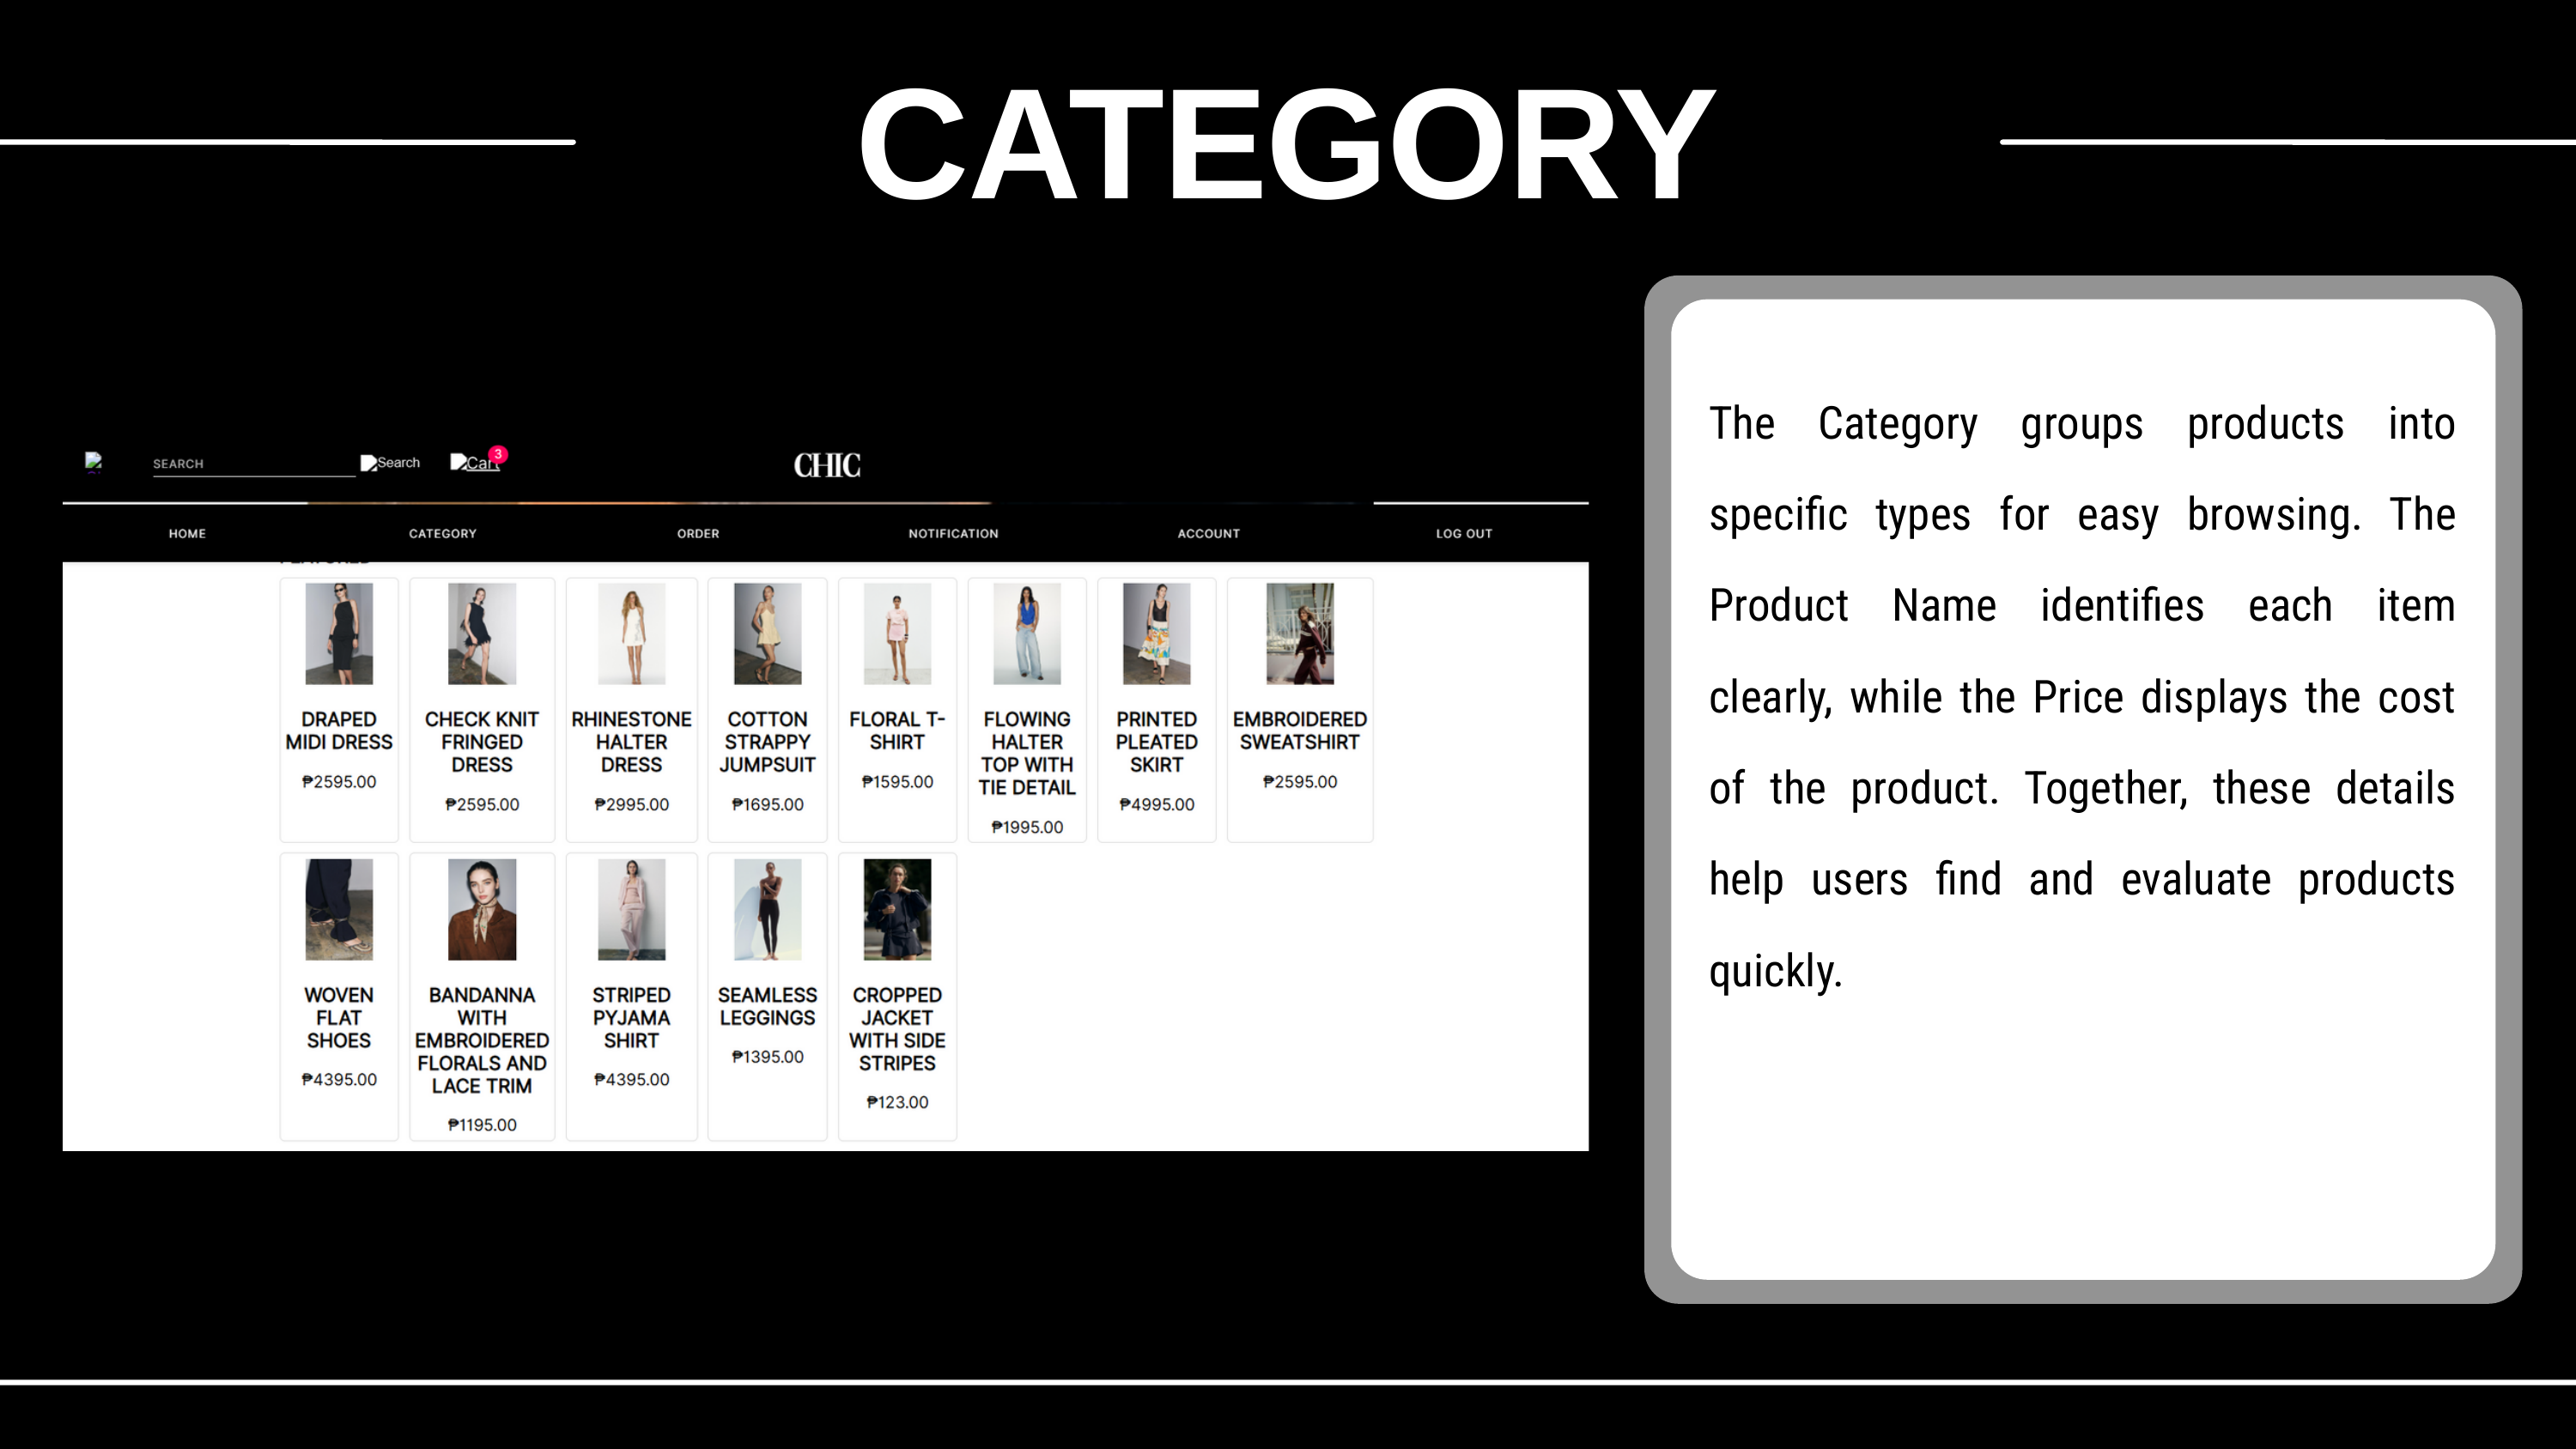

CATEGORY

The Category groups products into specific types for easy browsing. The Product Name identifies each item clearly, while the Price displays the cost of the product. Together, these details help users find and evaluate products quickly.